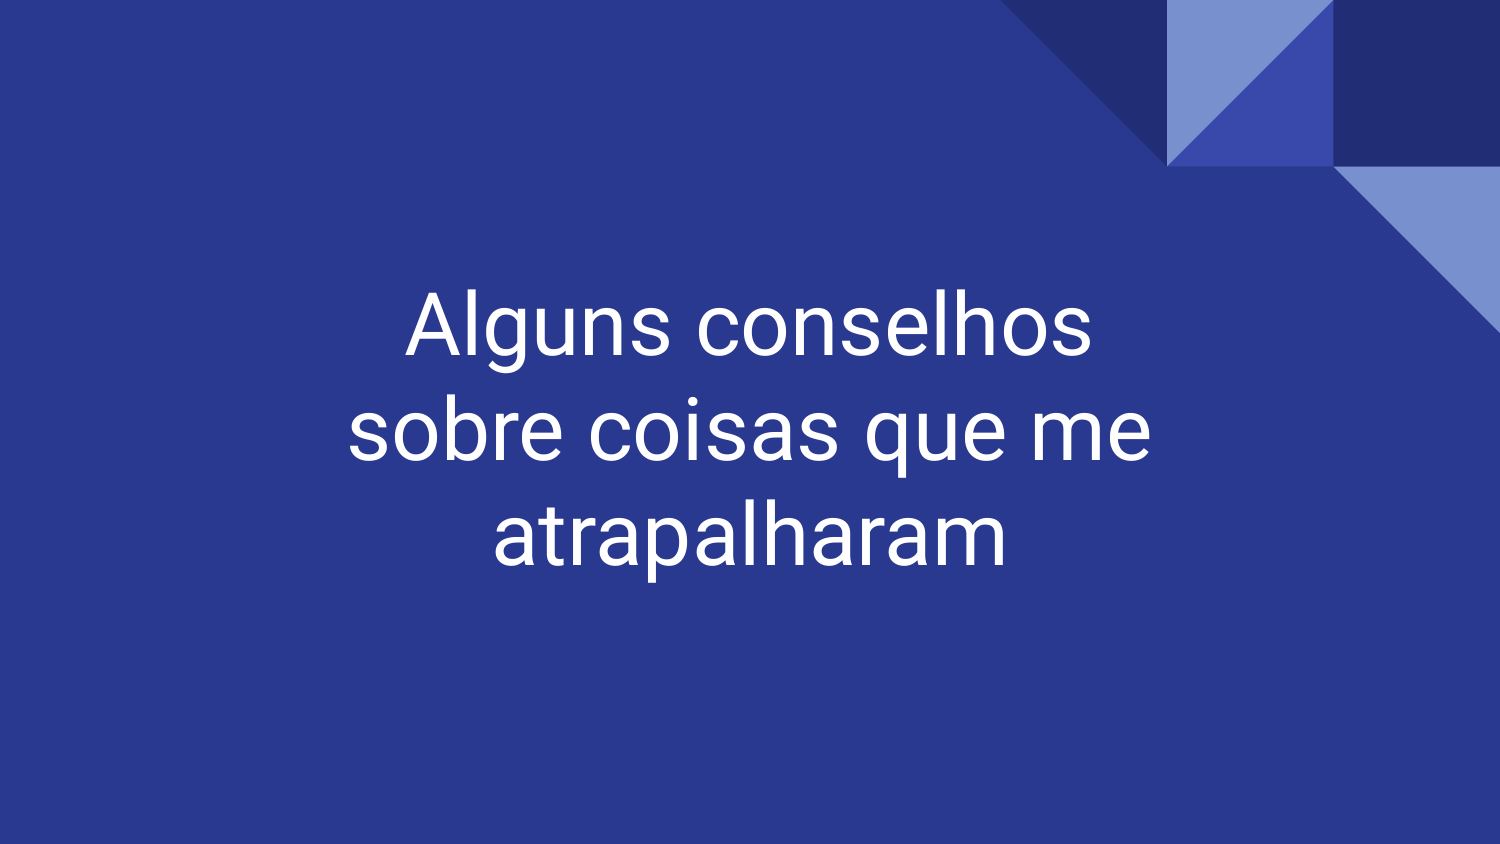

# Alguns conselhos
sobre coisas que me
atrapalharam